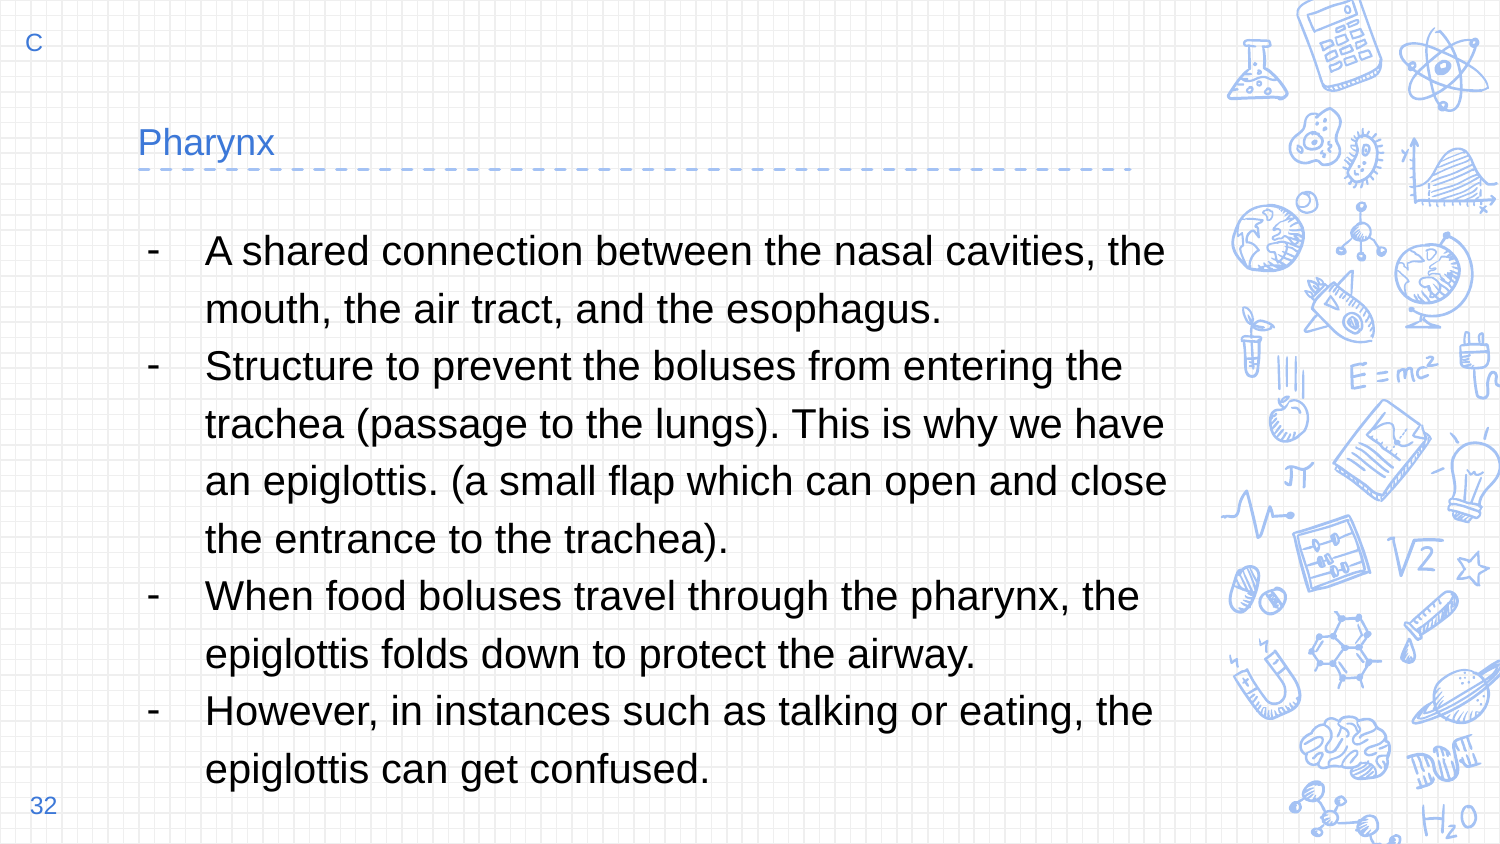

C
# Pharynx
A shared connection between the nasal cavities, the mouth, the air tract, and the esophagus.
Structure to prevent the boluses from entering the trachea (passage to the lungs). This is why we have an epiglottis. (a small flap which can open and close the entrance to the trachea).
When food boluses travel through the pharynx, the epiglottis folds down to protect the airway.
However, in instances such as talking or eating, the epiglottis can get confused.

32